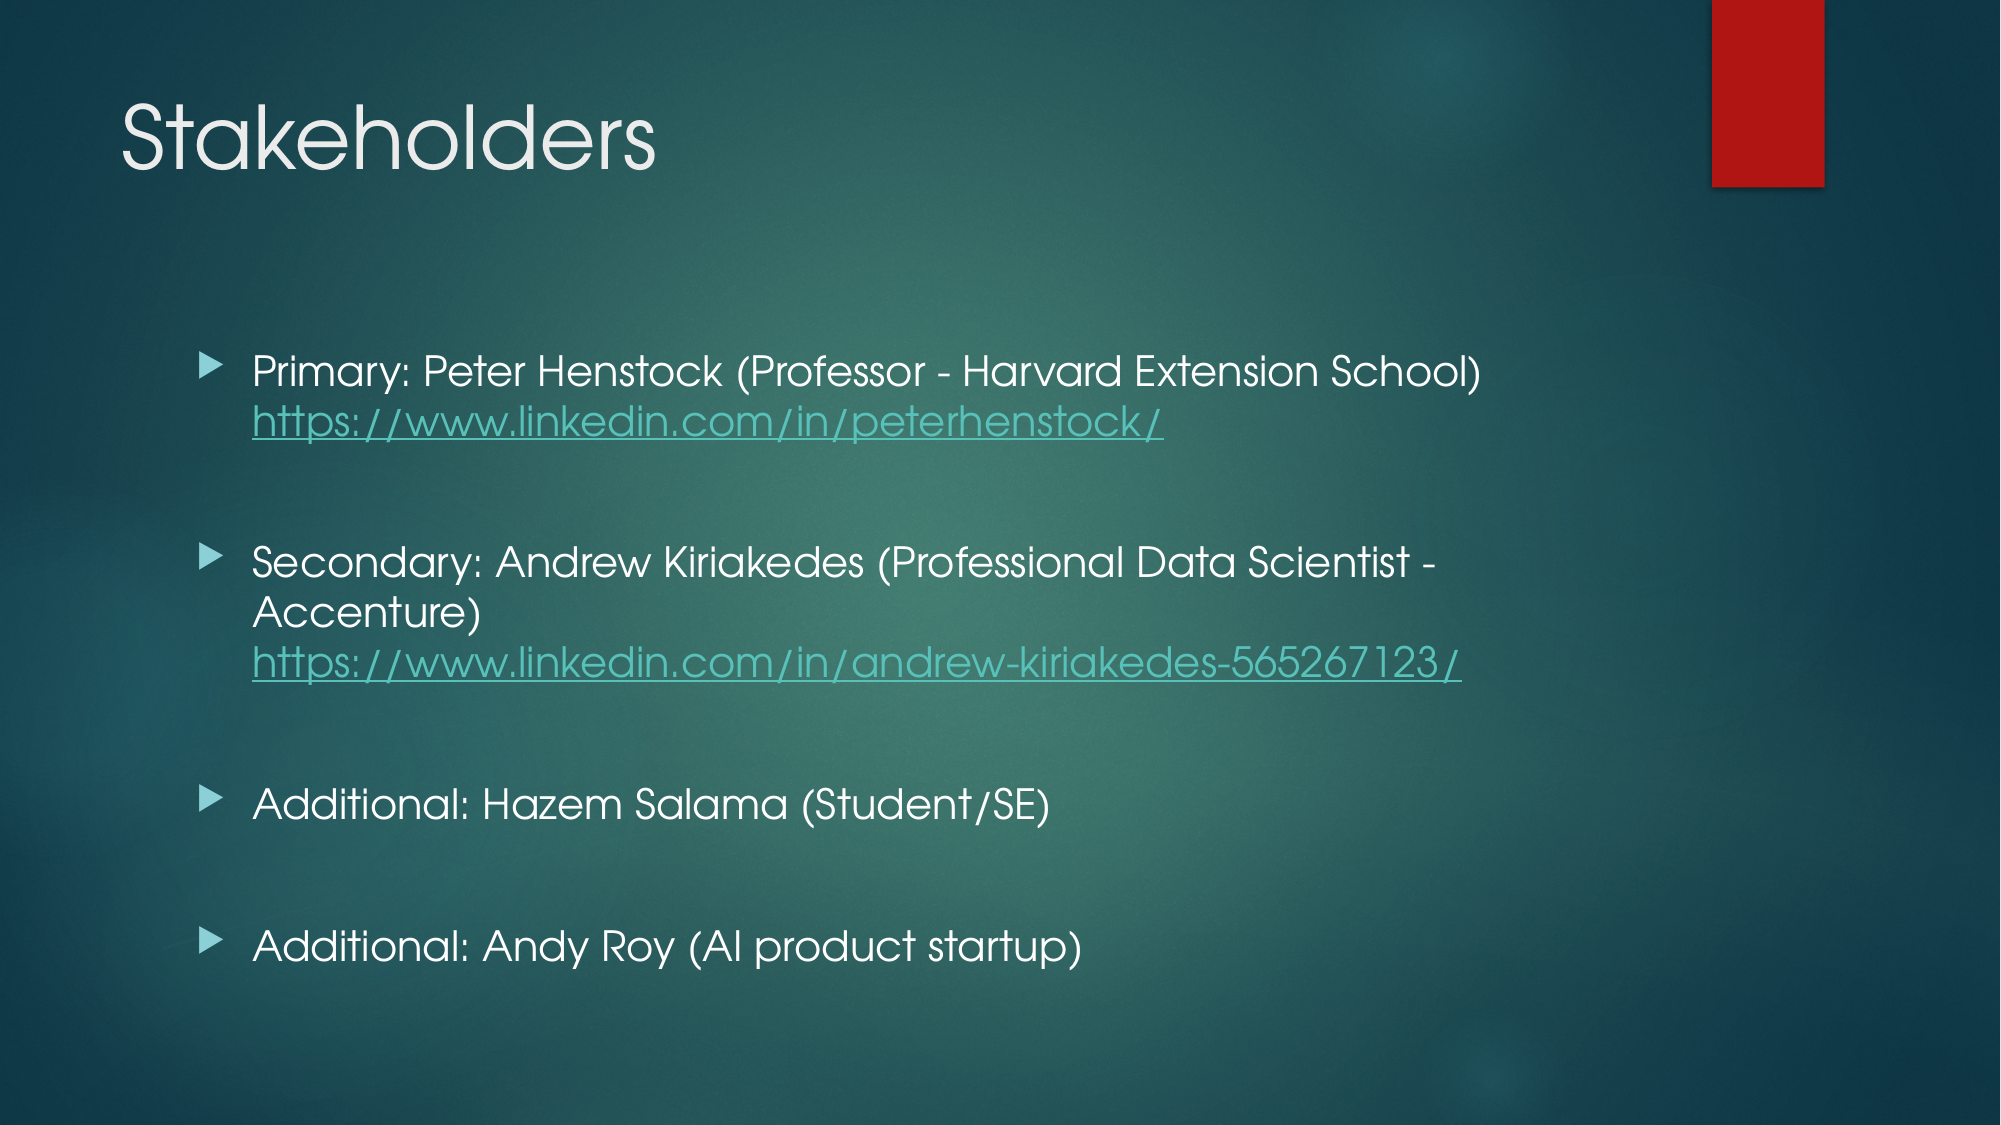

# Stakeholders
Primary: Peter Henstock (Professor - Harvard Extension School) https://www.linkedin.com/in/peterhenstock/

Secondary: Andrew Kiriakedes (Professional Data Scientist - Accenture) https://www.linkedin.com/in/andrew-kiriakedes-565267123/

Additional: Hazem Salama (Student/SE)

Additional: Andy Roy (AI product startup)